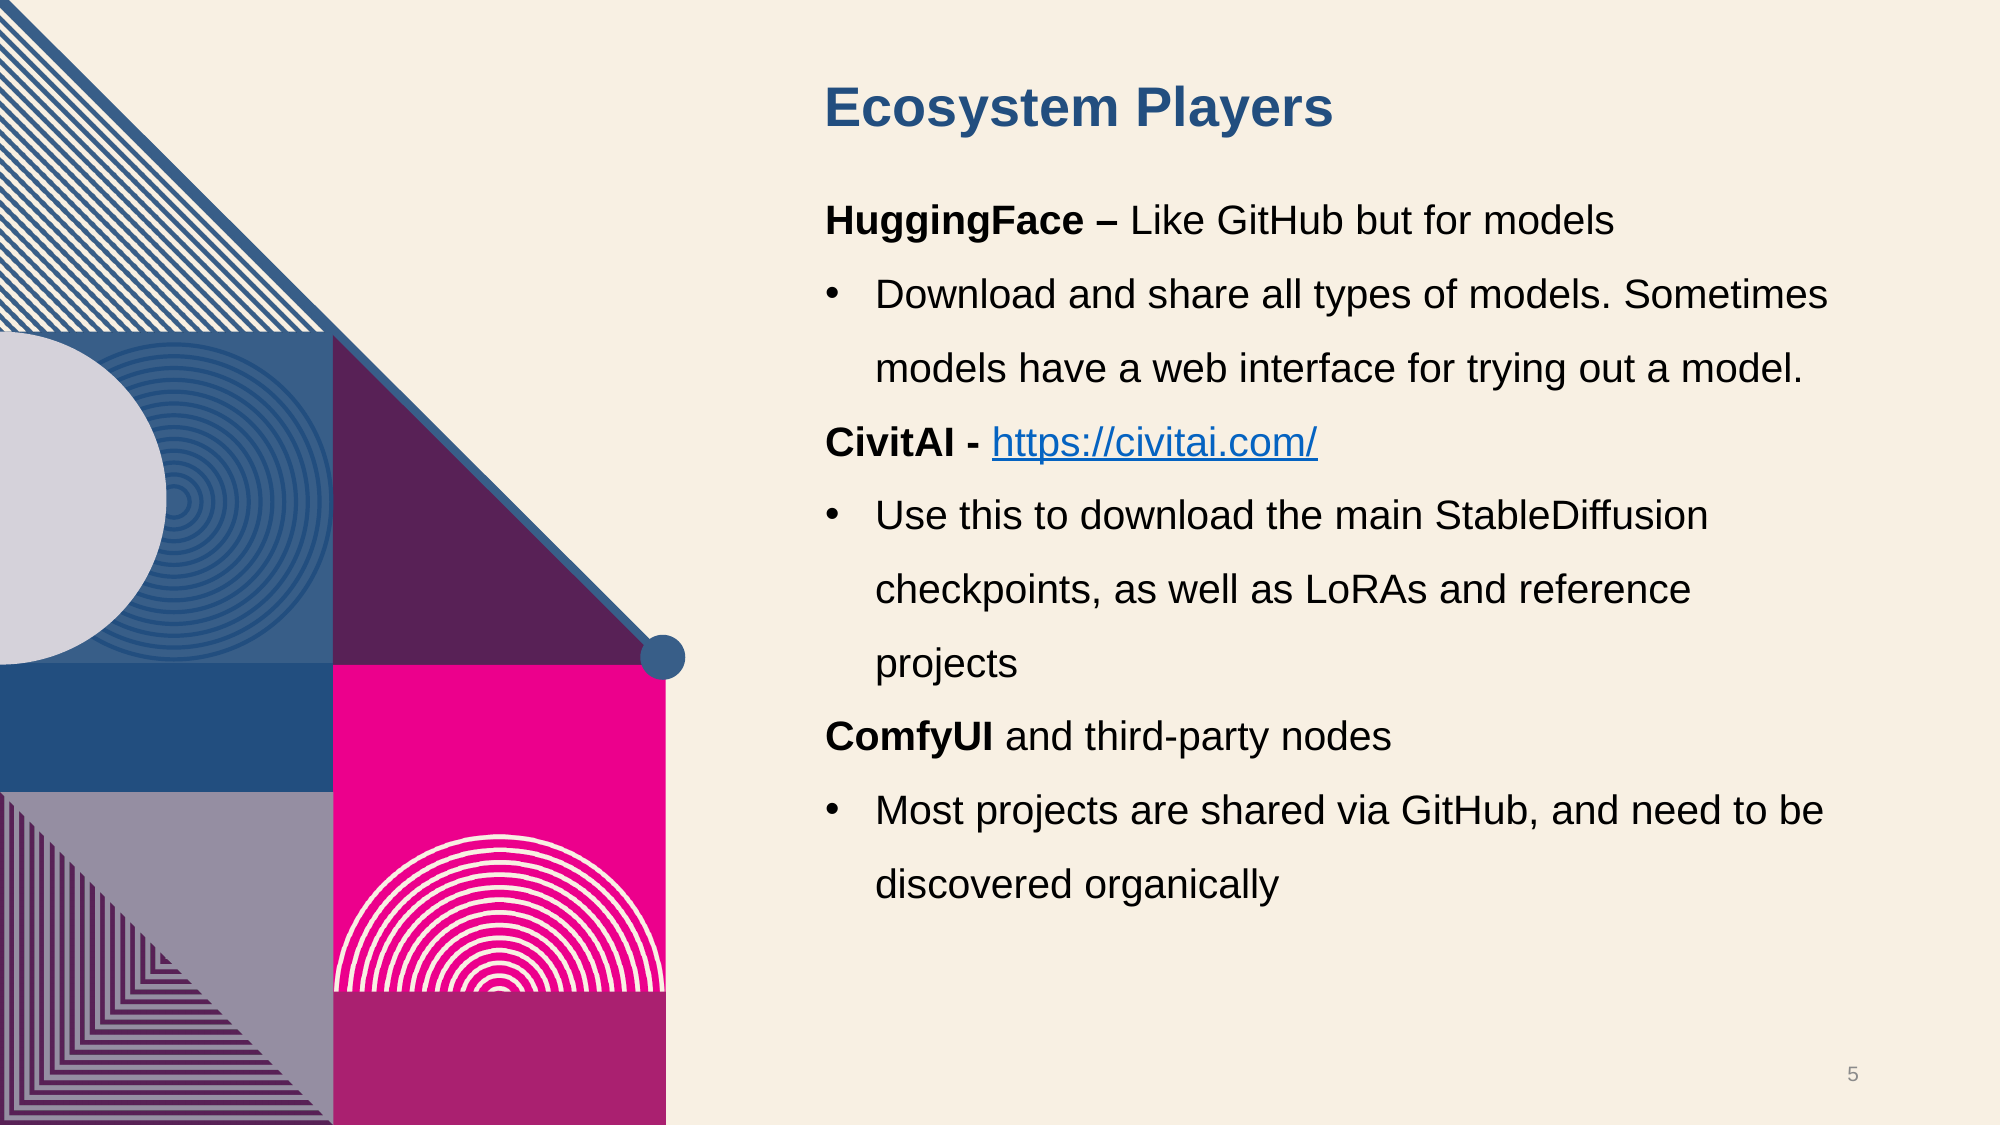

# Ecosystem Players
HuggingFace – Like GitHub but for models
Download and share all types of models. Sometimes models have a web interface for trying out a model.
CivitAI - https://civitai.com/
Use this to download the main StableDiffusion checkpoints, as well as LoRAs and reference projects
ComfyUI and third-party nodes
Most projects are shared via GitHub, and need to be discovered organically
5